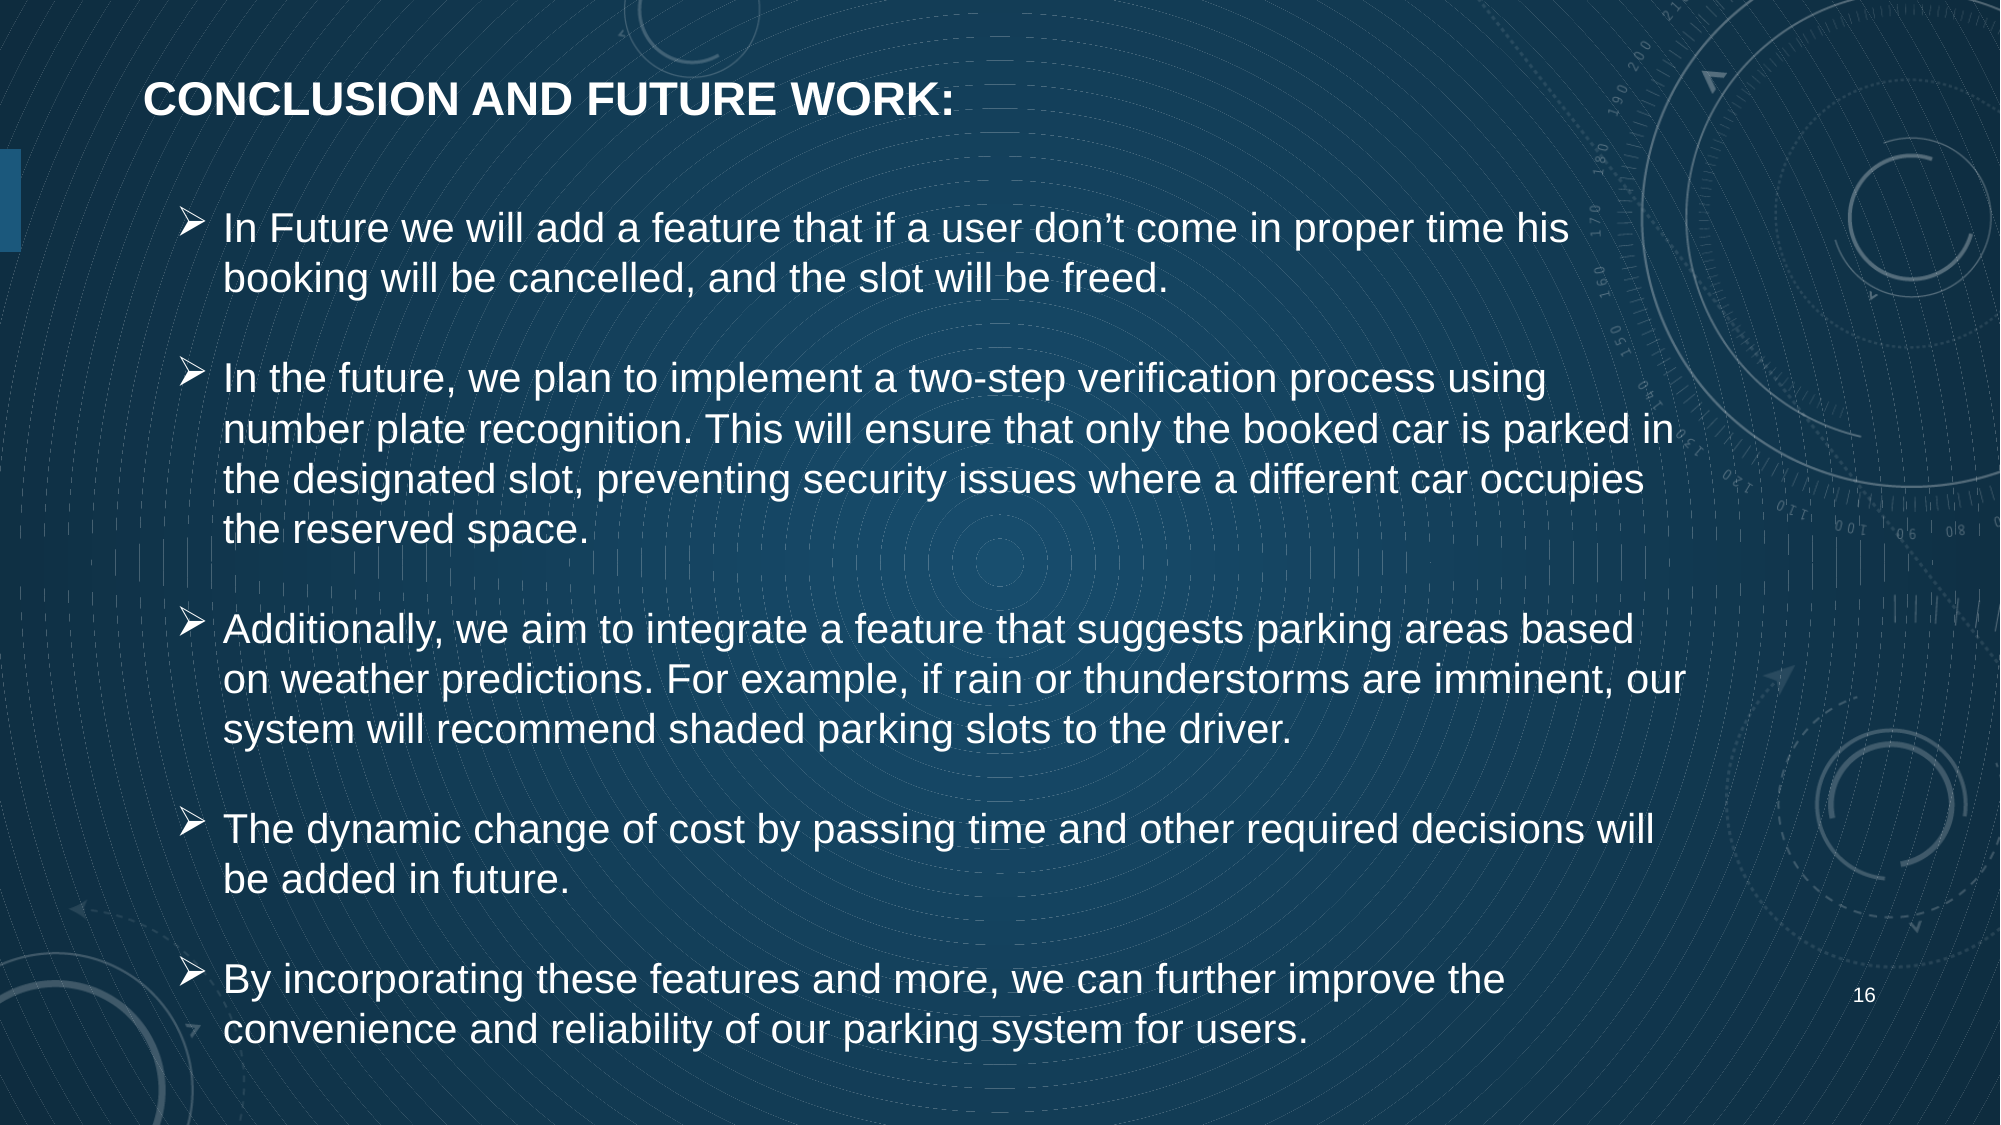

# Conclusion and Future work:
In Future we will add a feature that if a user don’t come in proper time his booking will be cancelled, and the slot will be freed.

In the future, we plan to implement a two-step verification process using number plate recognition. This will ensure that only the booked car is parked in the designated slot, preventing security issues where a different car occupies the reserved space.

Additionally, we aim to integrate a feature that suggests parking areas based on weather predictions. For example, if rain or thunderstorms are imminent, our system will recommend shaded parking slots to the driver.

The dynamic change of cost by passing time and other required decisions will be added in future.

By incorporating these features and more, we can further improve the convenience and reliability of our parking system for users.

16